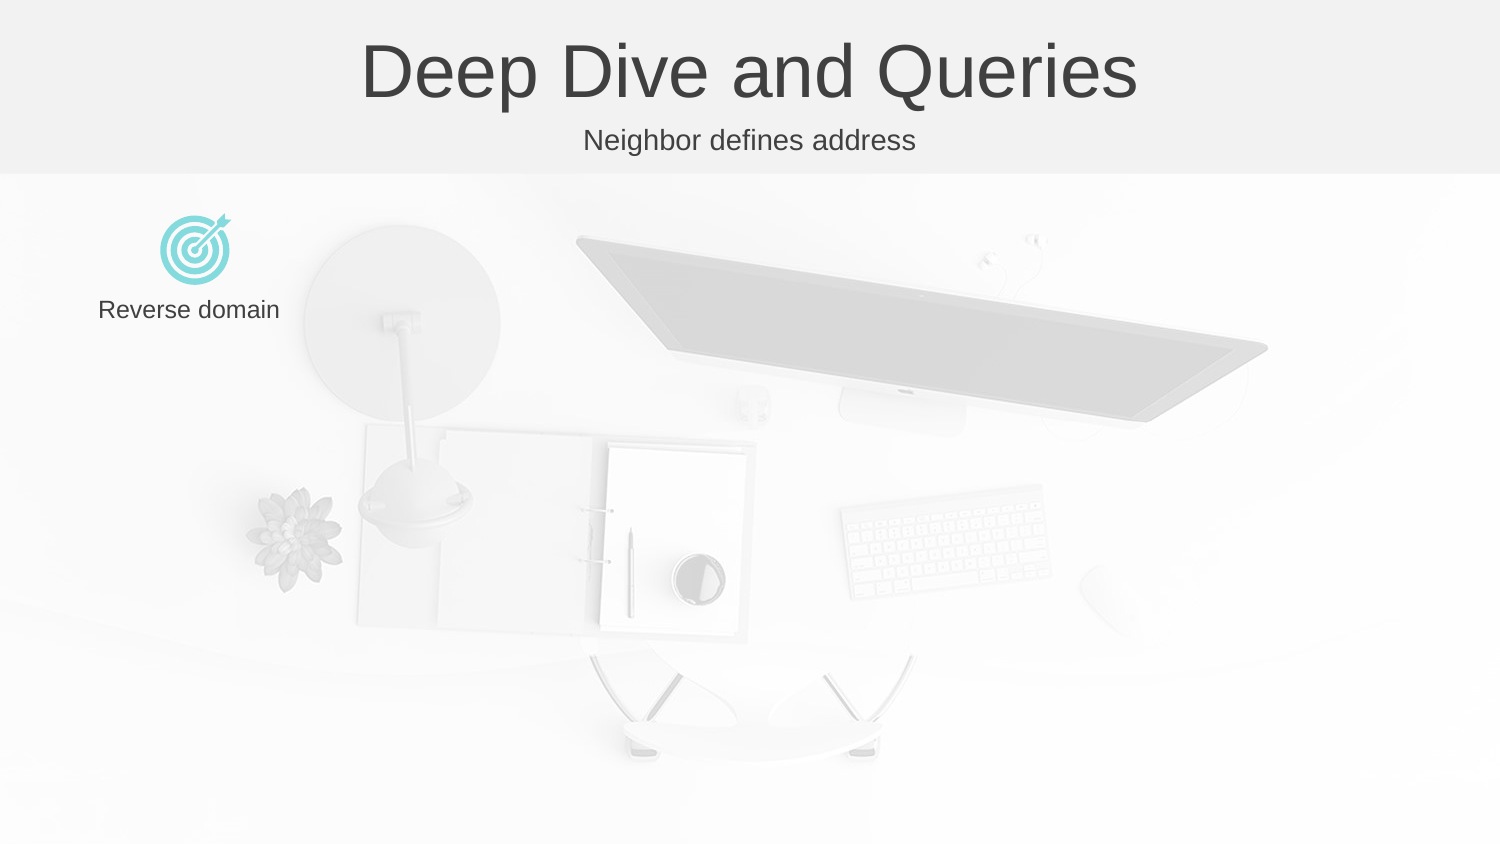

Deep Dive and Queries
Neighbor defines address

Reverse domain